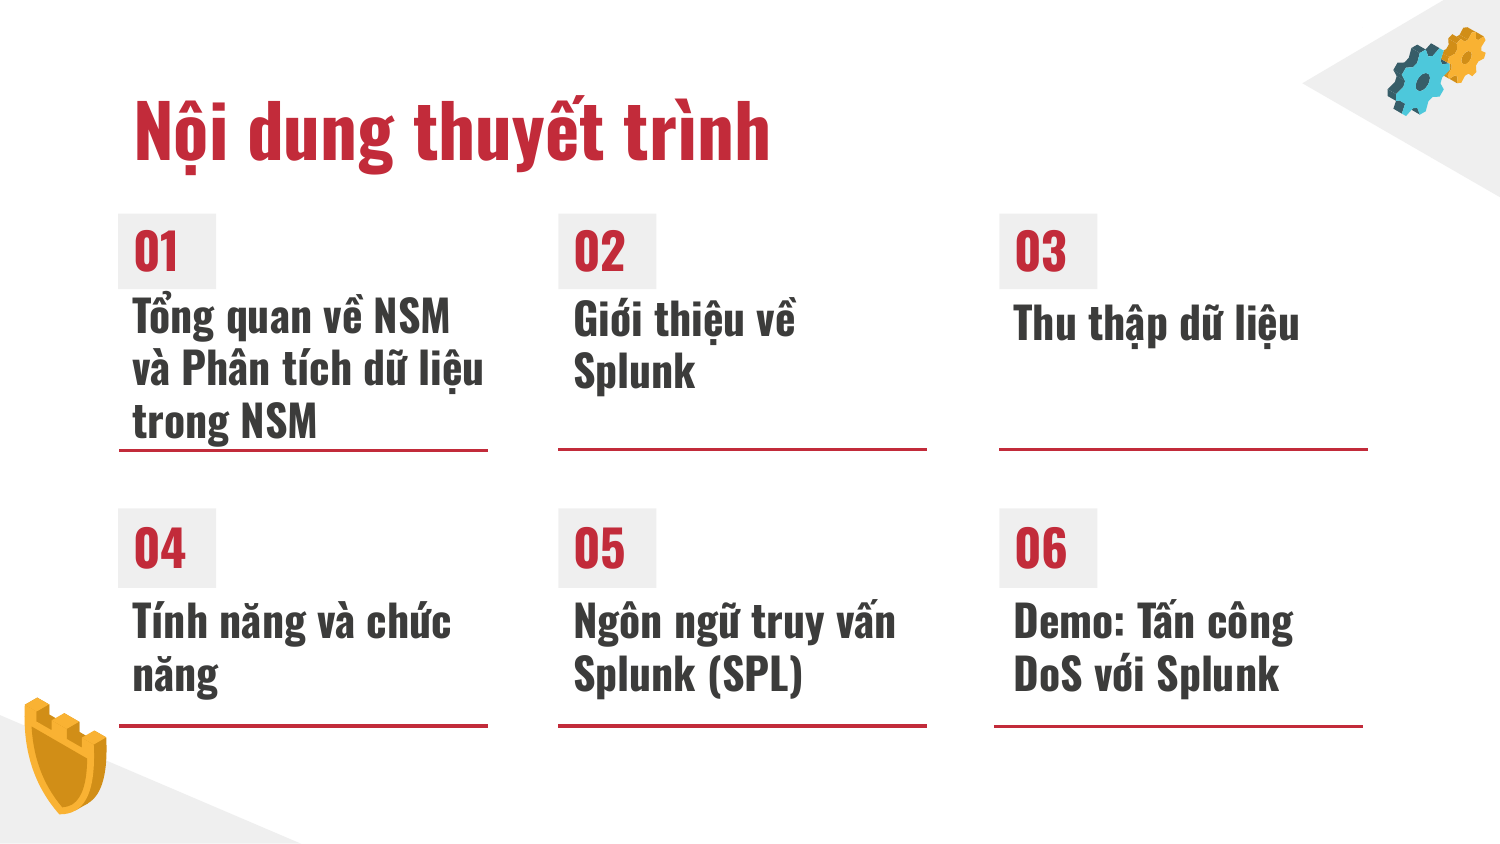

# Nội dung thuyết trình
01
02
03
Tổng quan về NSM và Phân tích dữ liệu trong NSM
Giới thiệu về Splunk
Thu thập dữ liệu
04
05
06
Tính năng và chức năng
Ngôn ngữ truy vấn Splunk (SPL)
Demo: Tấn công DoS với Splunk